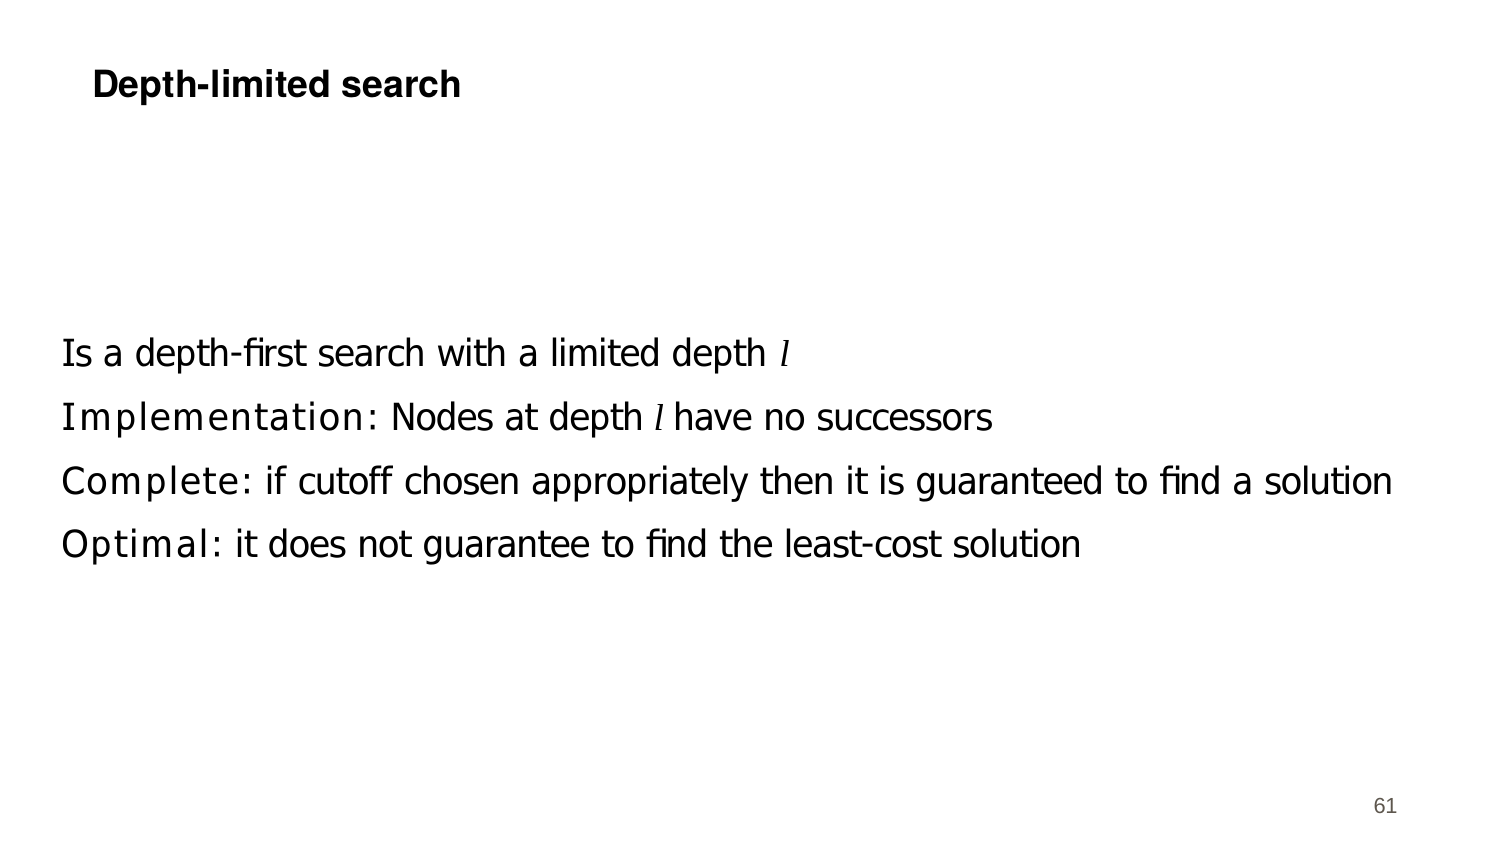

# Depth-limited search
Is a depth-first search with a limited depth l
Implementation: Nodes at depth l have no successors
Complete: if cutoff chosen appropriately then it is guaranteed to find a solution
Optimal: it does not guarantee to find the least-cost solution
61